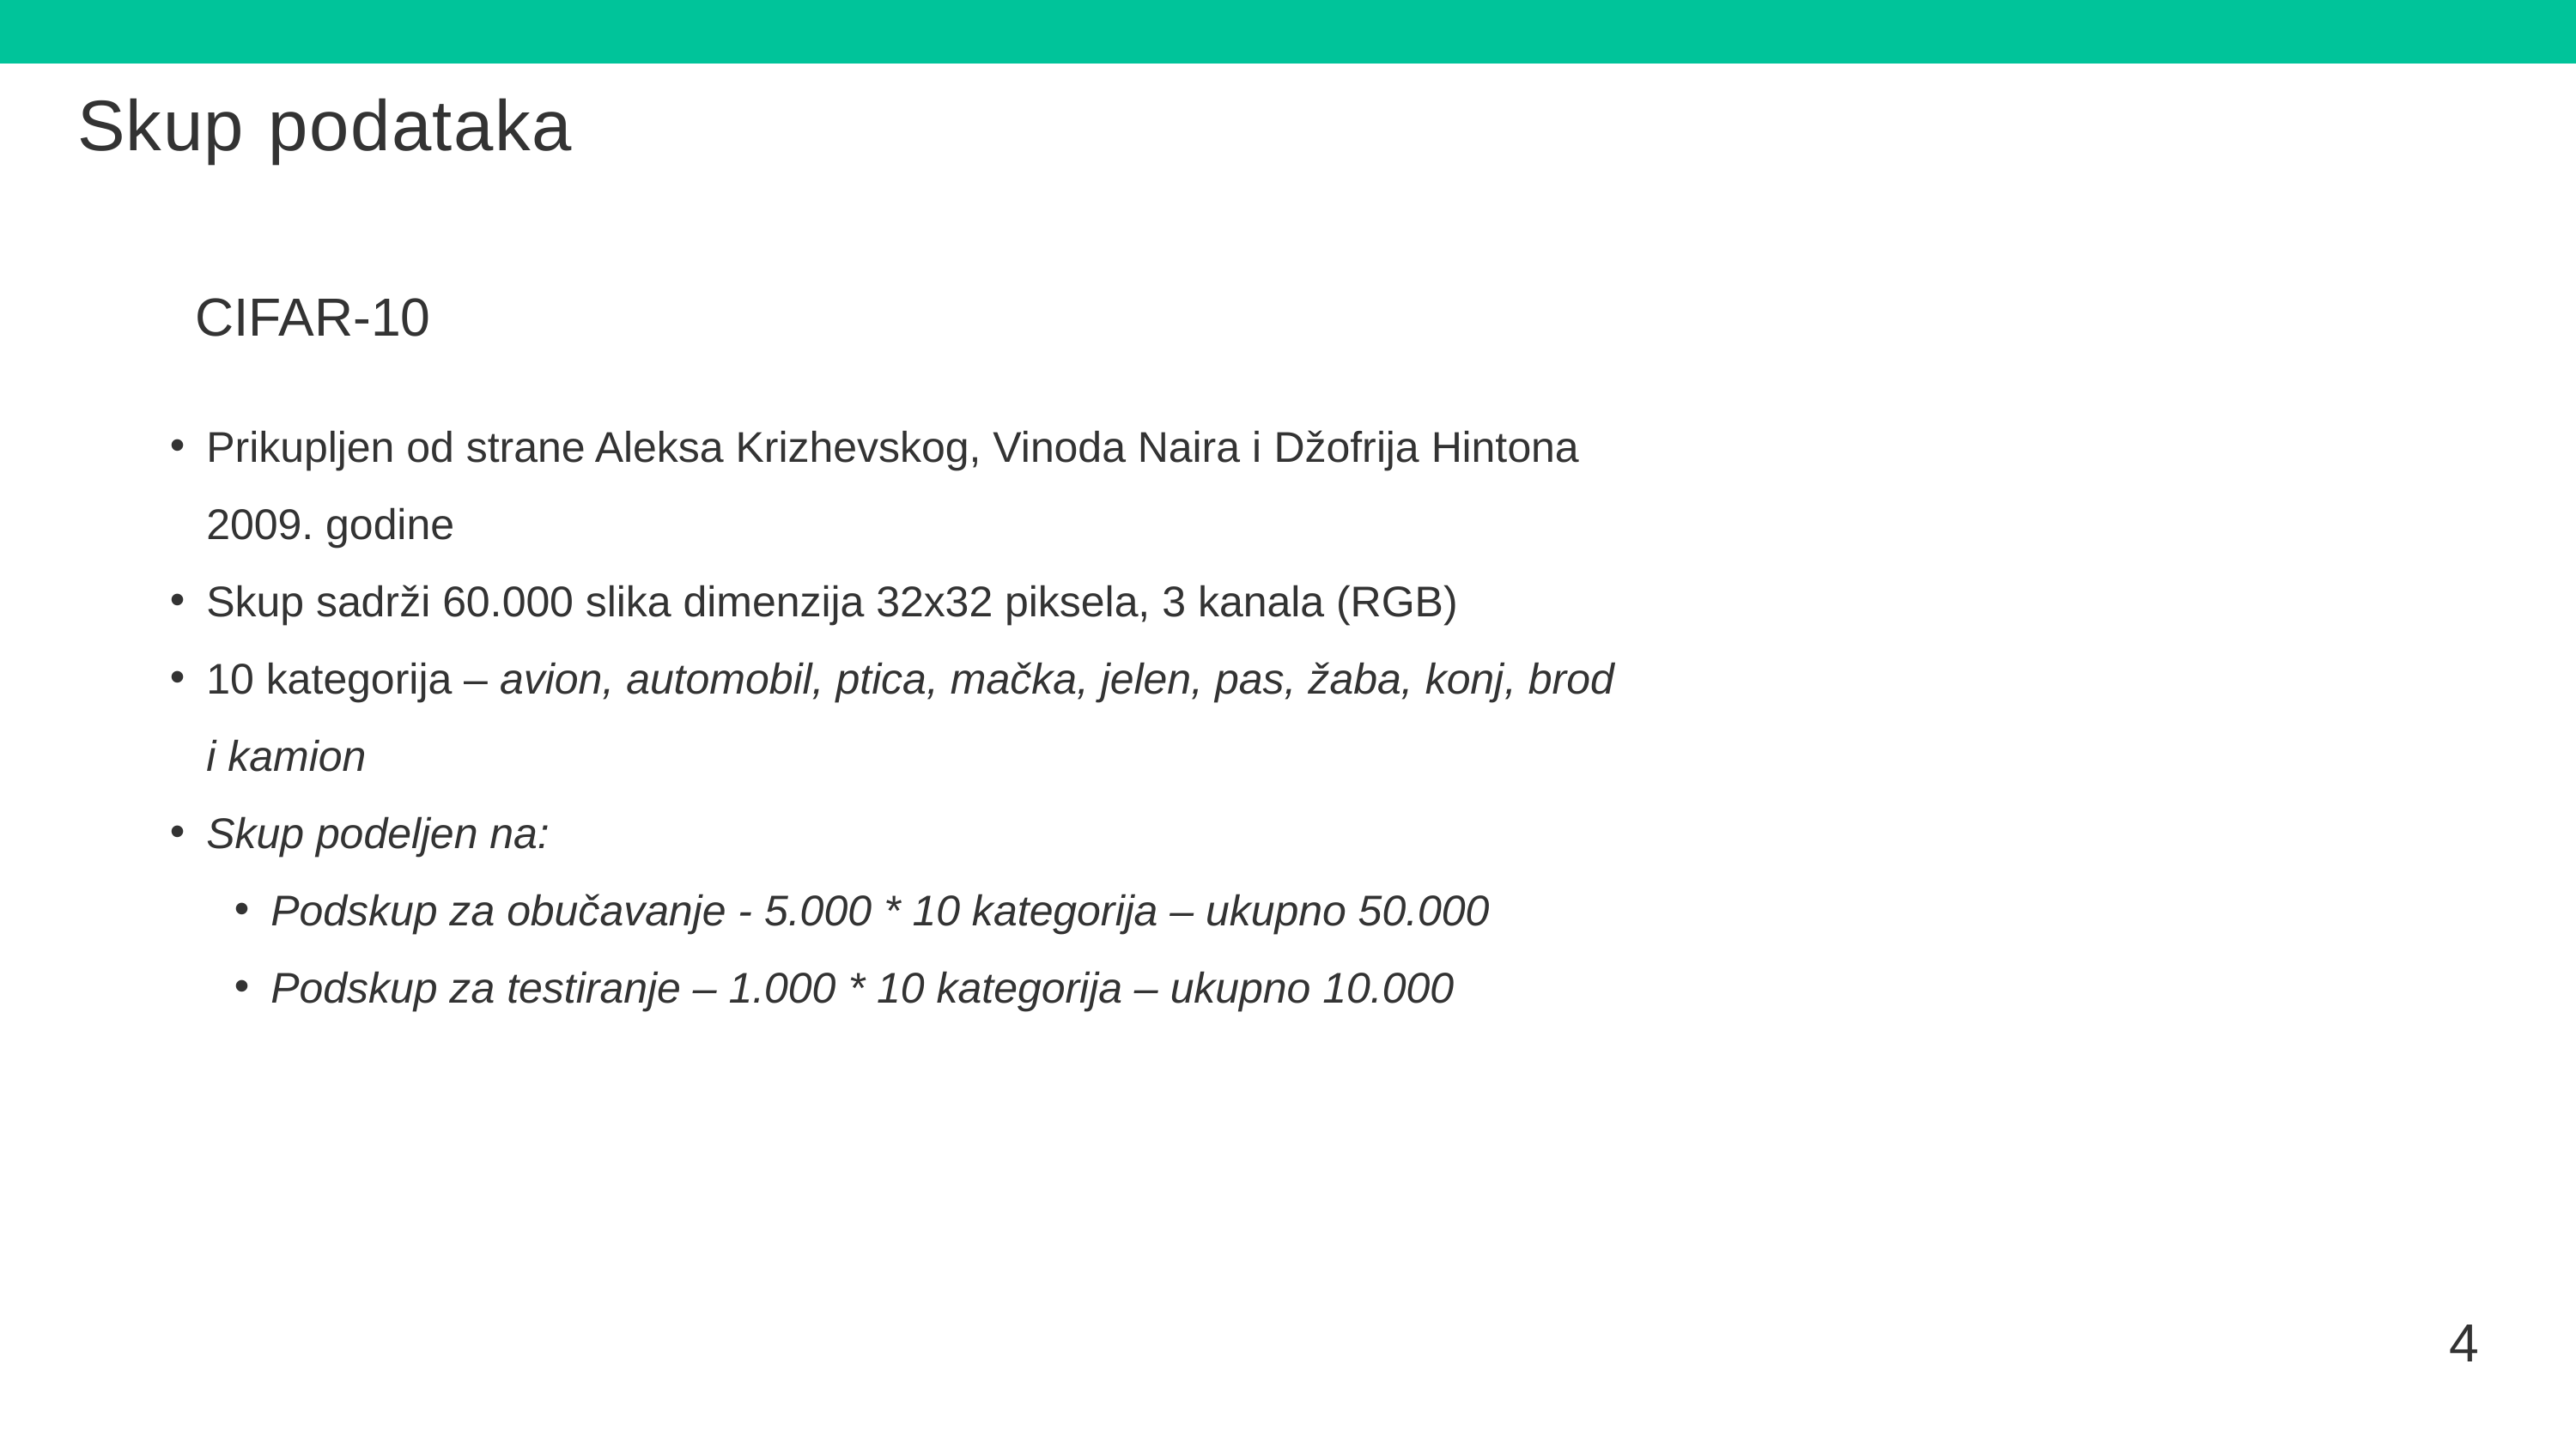

# Skup podataka
CIFAR-10
Prikupljen od strane Aleksa Krizhevskog, Vinoda Naira i Džofrija Hintona 2009. godine
Skup sadrži 60.000 slika dimenzija 32x32 piksela, 3 kanala (RGB)
10 kategorija – avion, automobil, ptica, mačka, jelen, pas, žaba, konj, brod i kamion
Skup podeljen na:
Podskup za obučavanje - 5.000 * 10 kategorija – ukupno 50.000
Podskup za testiranje – 1.000 * 10 kategorija – ukupno 10.000
4